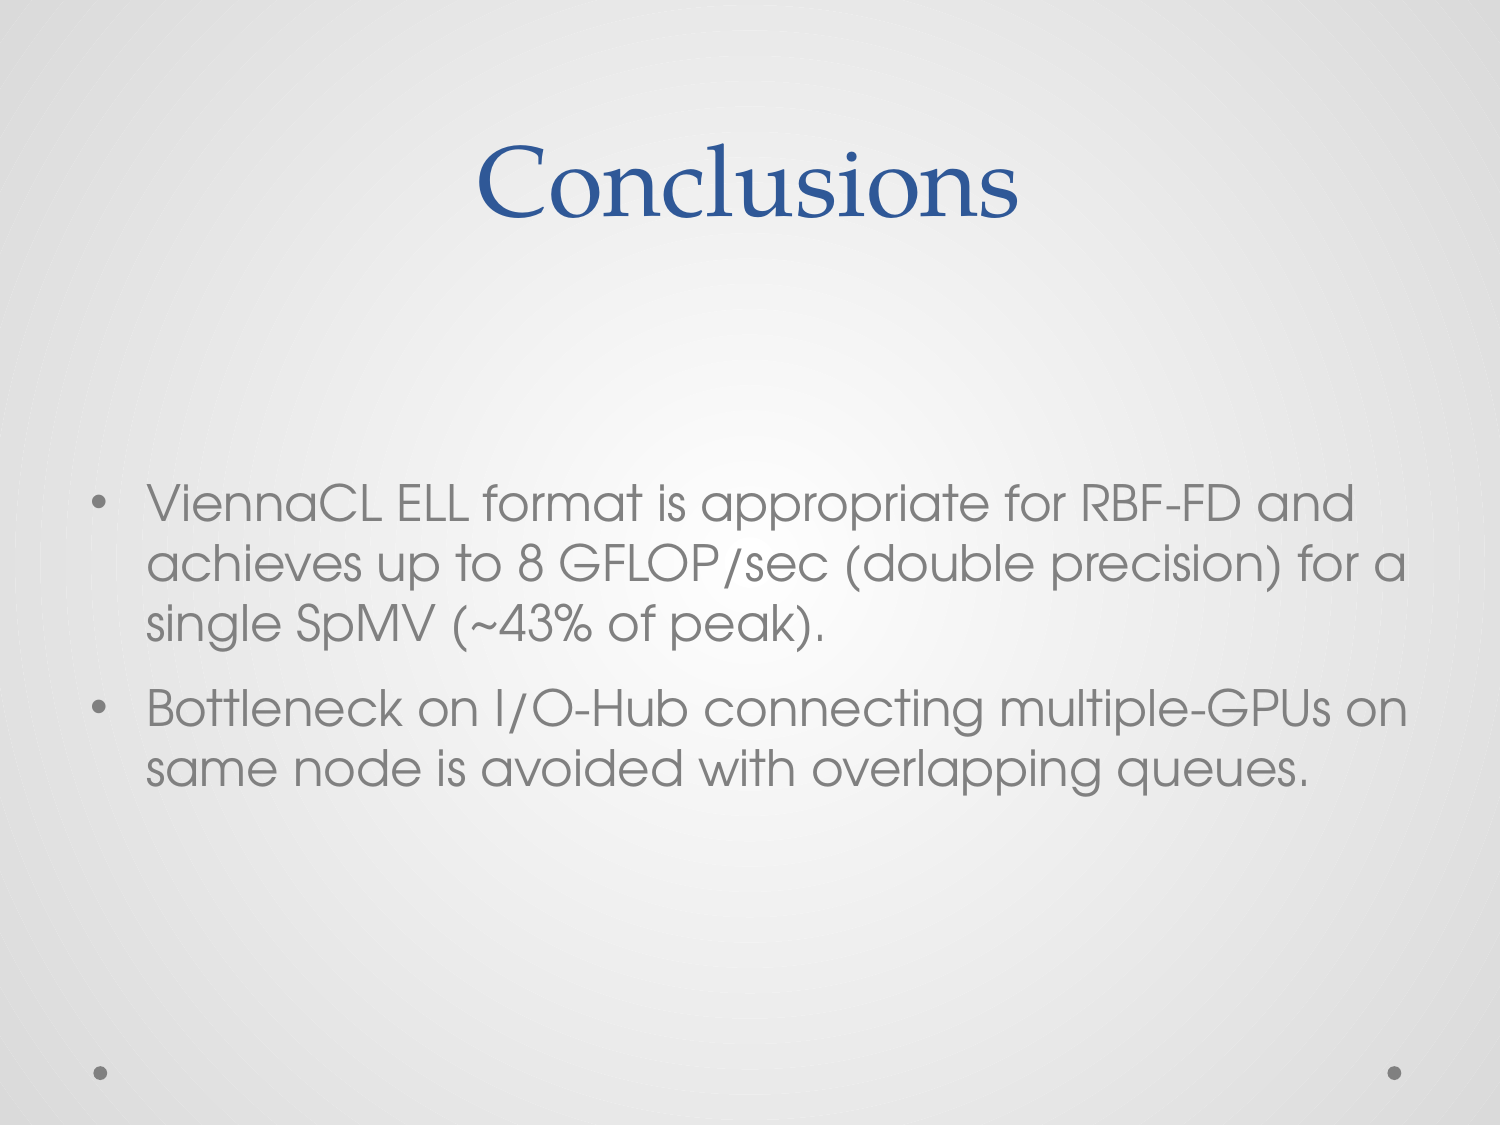

# Conclusions
ViennaCL ELL format is appropriate for RBF-FD and achieves up to 8 GFLOP/sec (double precision) for a single SpMV (~43% of peak).
Bottleneck on I/O-Hub connecting multiple-GPUs on same node is avoided with overlapping queues.